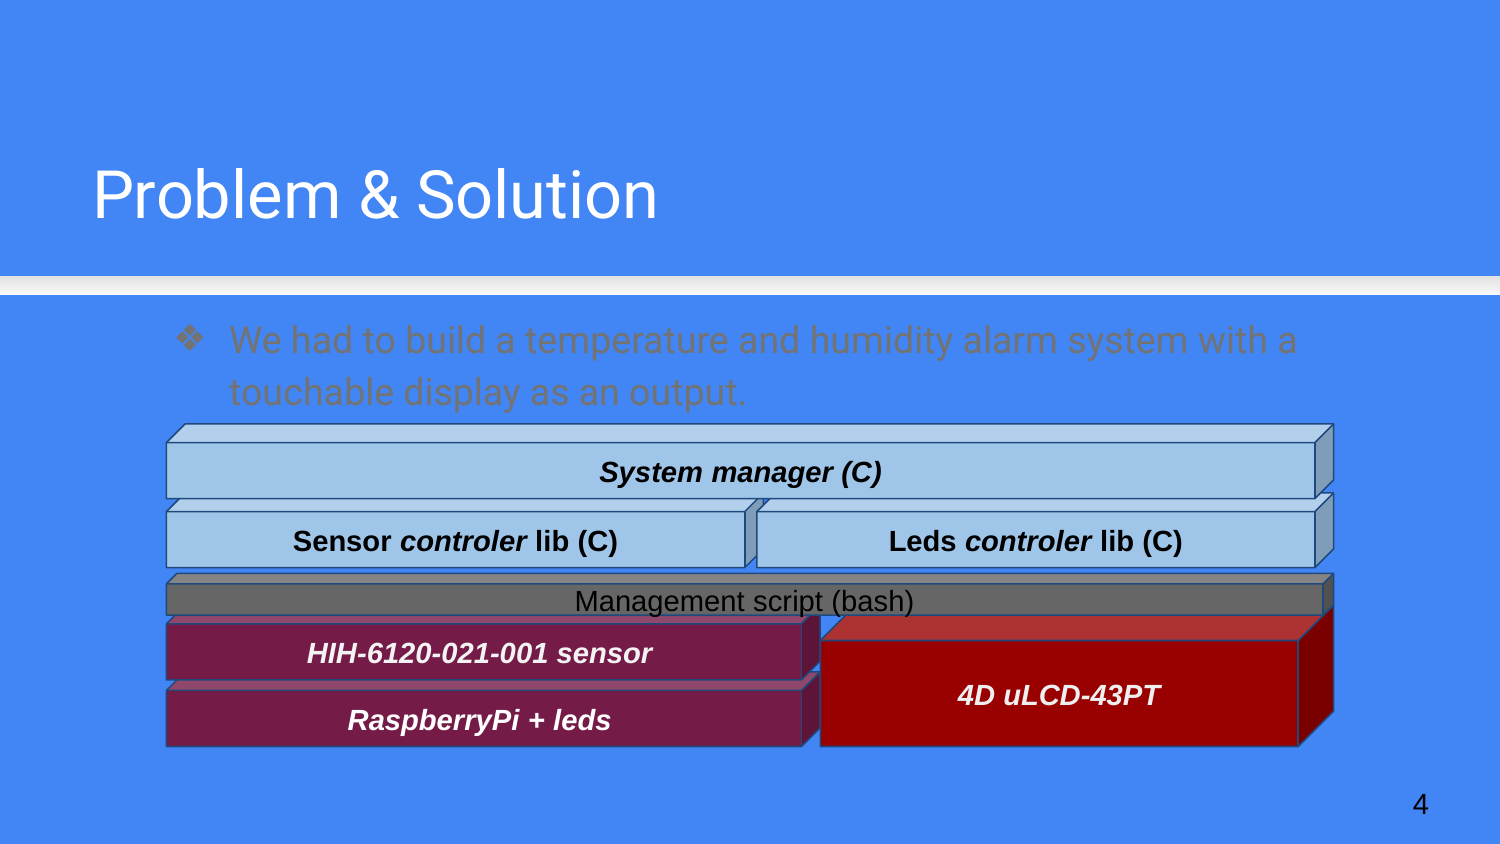

Problem & Solution
We had to build a temperature and humidity alarm system with a touchable display as an output.
System manager (C)
We had to build a temperature and humidity alarm system with a touchable display as an output.

Sensor controler lib (C)
Leds controler lib (C)
Management script (bash)
HIH-6120-021-001 sensor
4D uLCD-43PT
RaspberryPi + leds
4